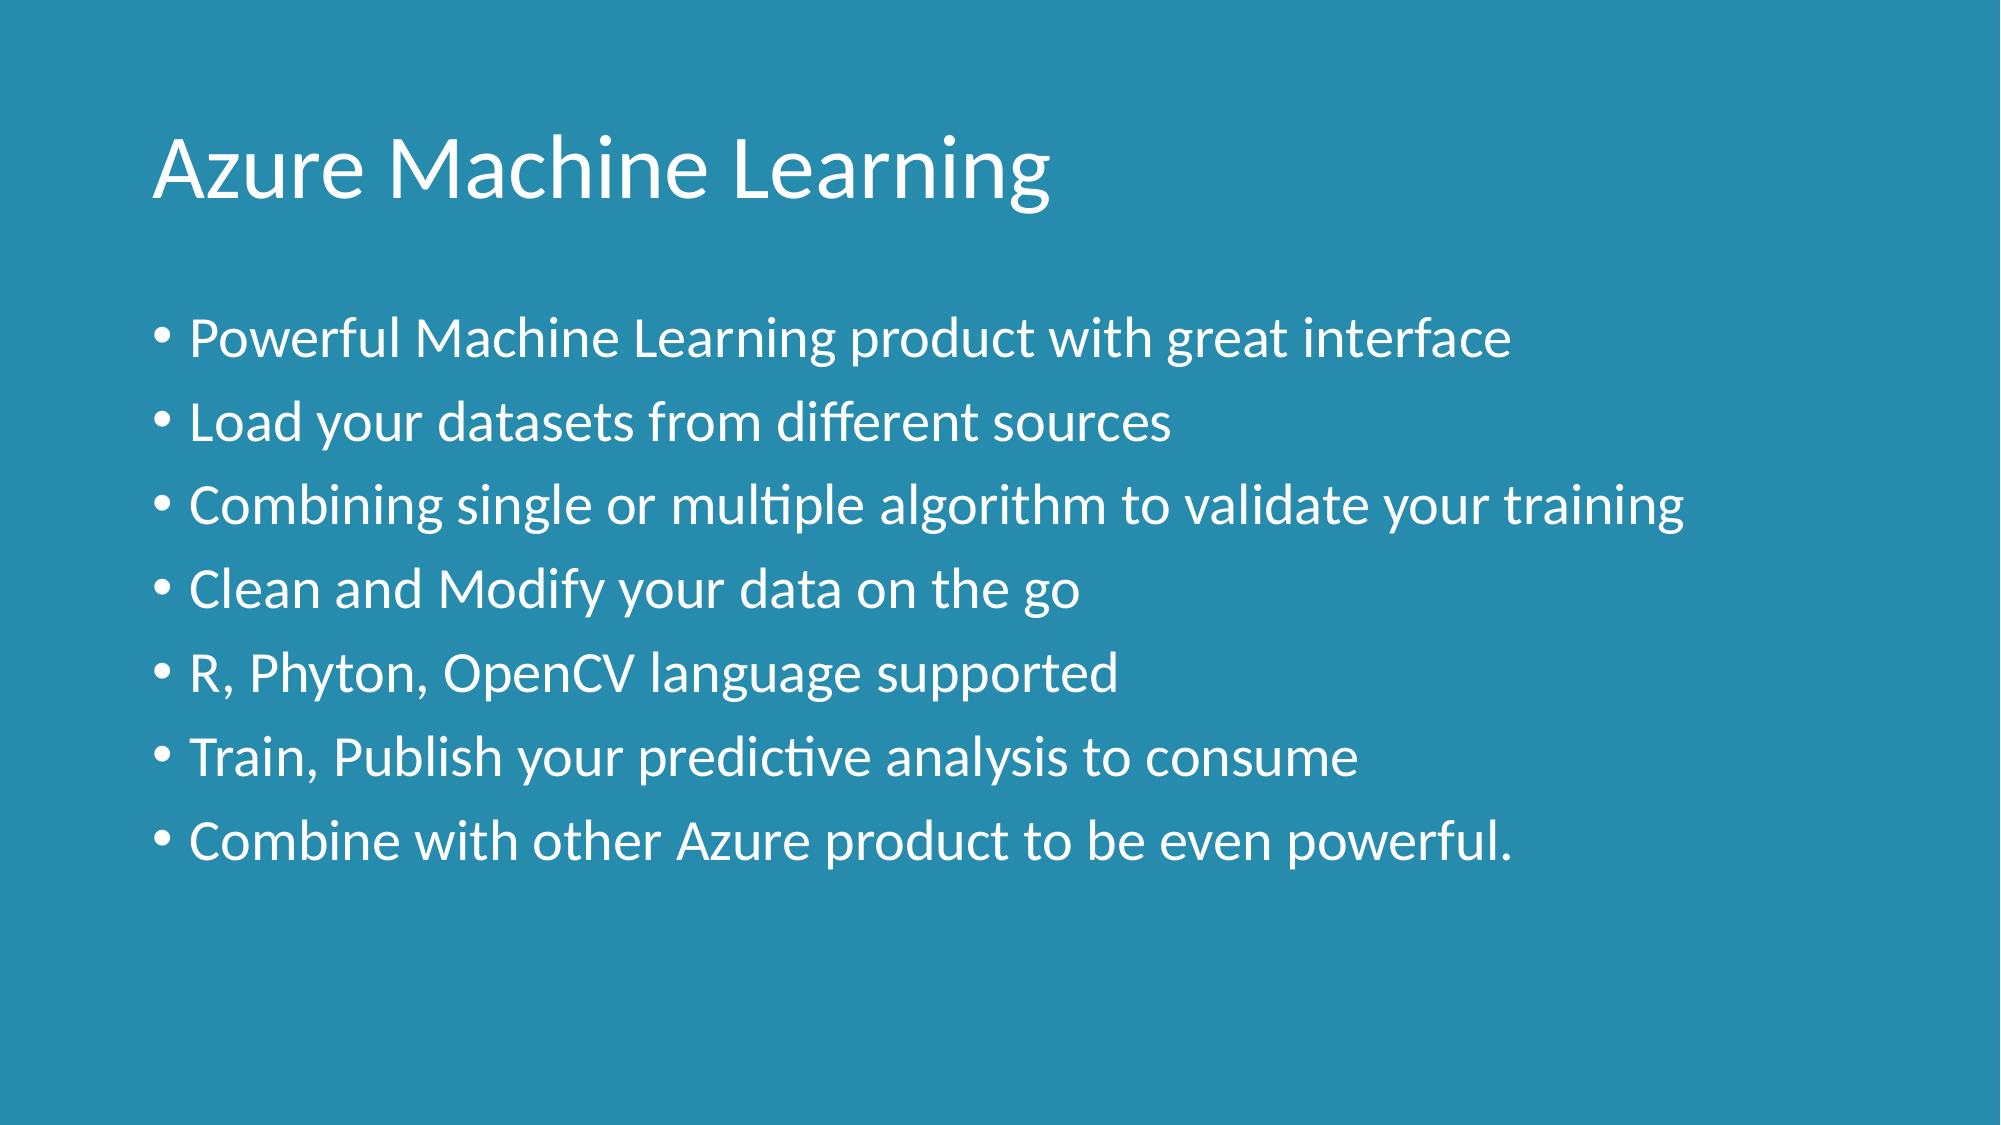

# Azure Machine Learning
Powerful Machine Learning product with great interface
Load your datasets from different sources
Combining single or multiple algorithm to validate your training
Clean and Modify your data on the go
R, Phyton, OpenCV language supported
Train, Publish your predictive analysis to consume
Combine with other Azure product to be even powerful.